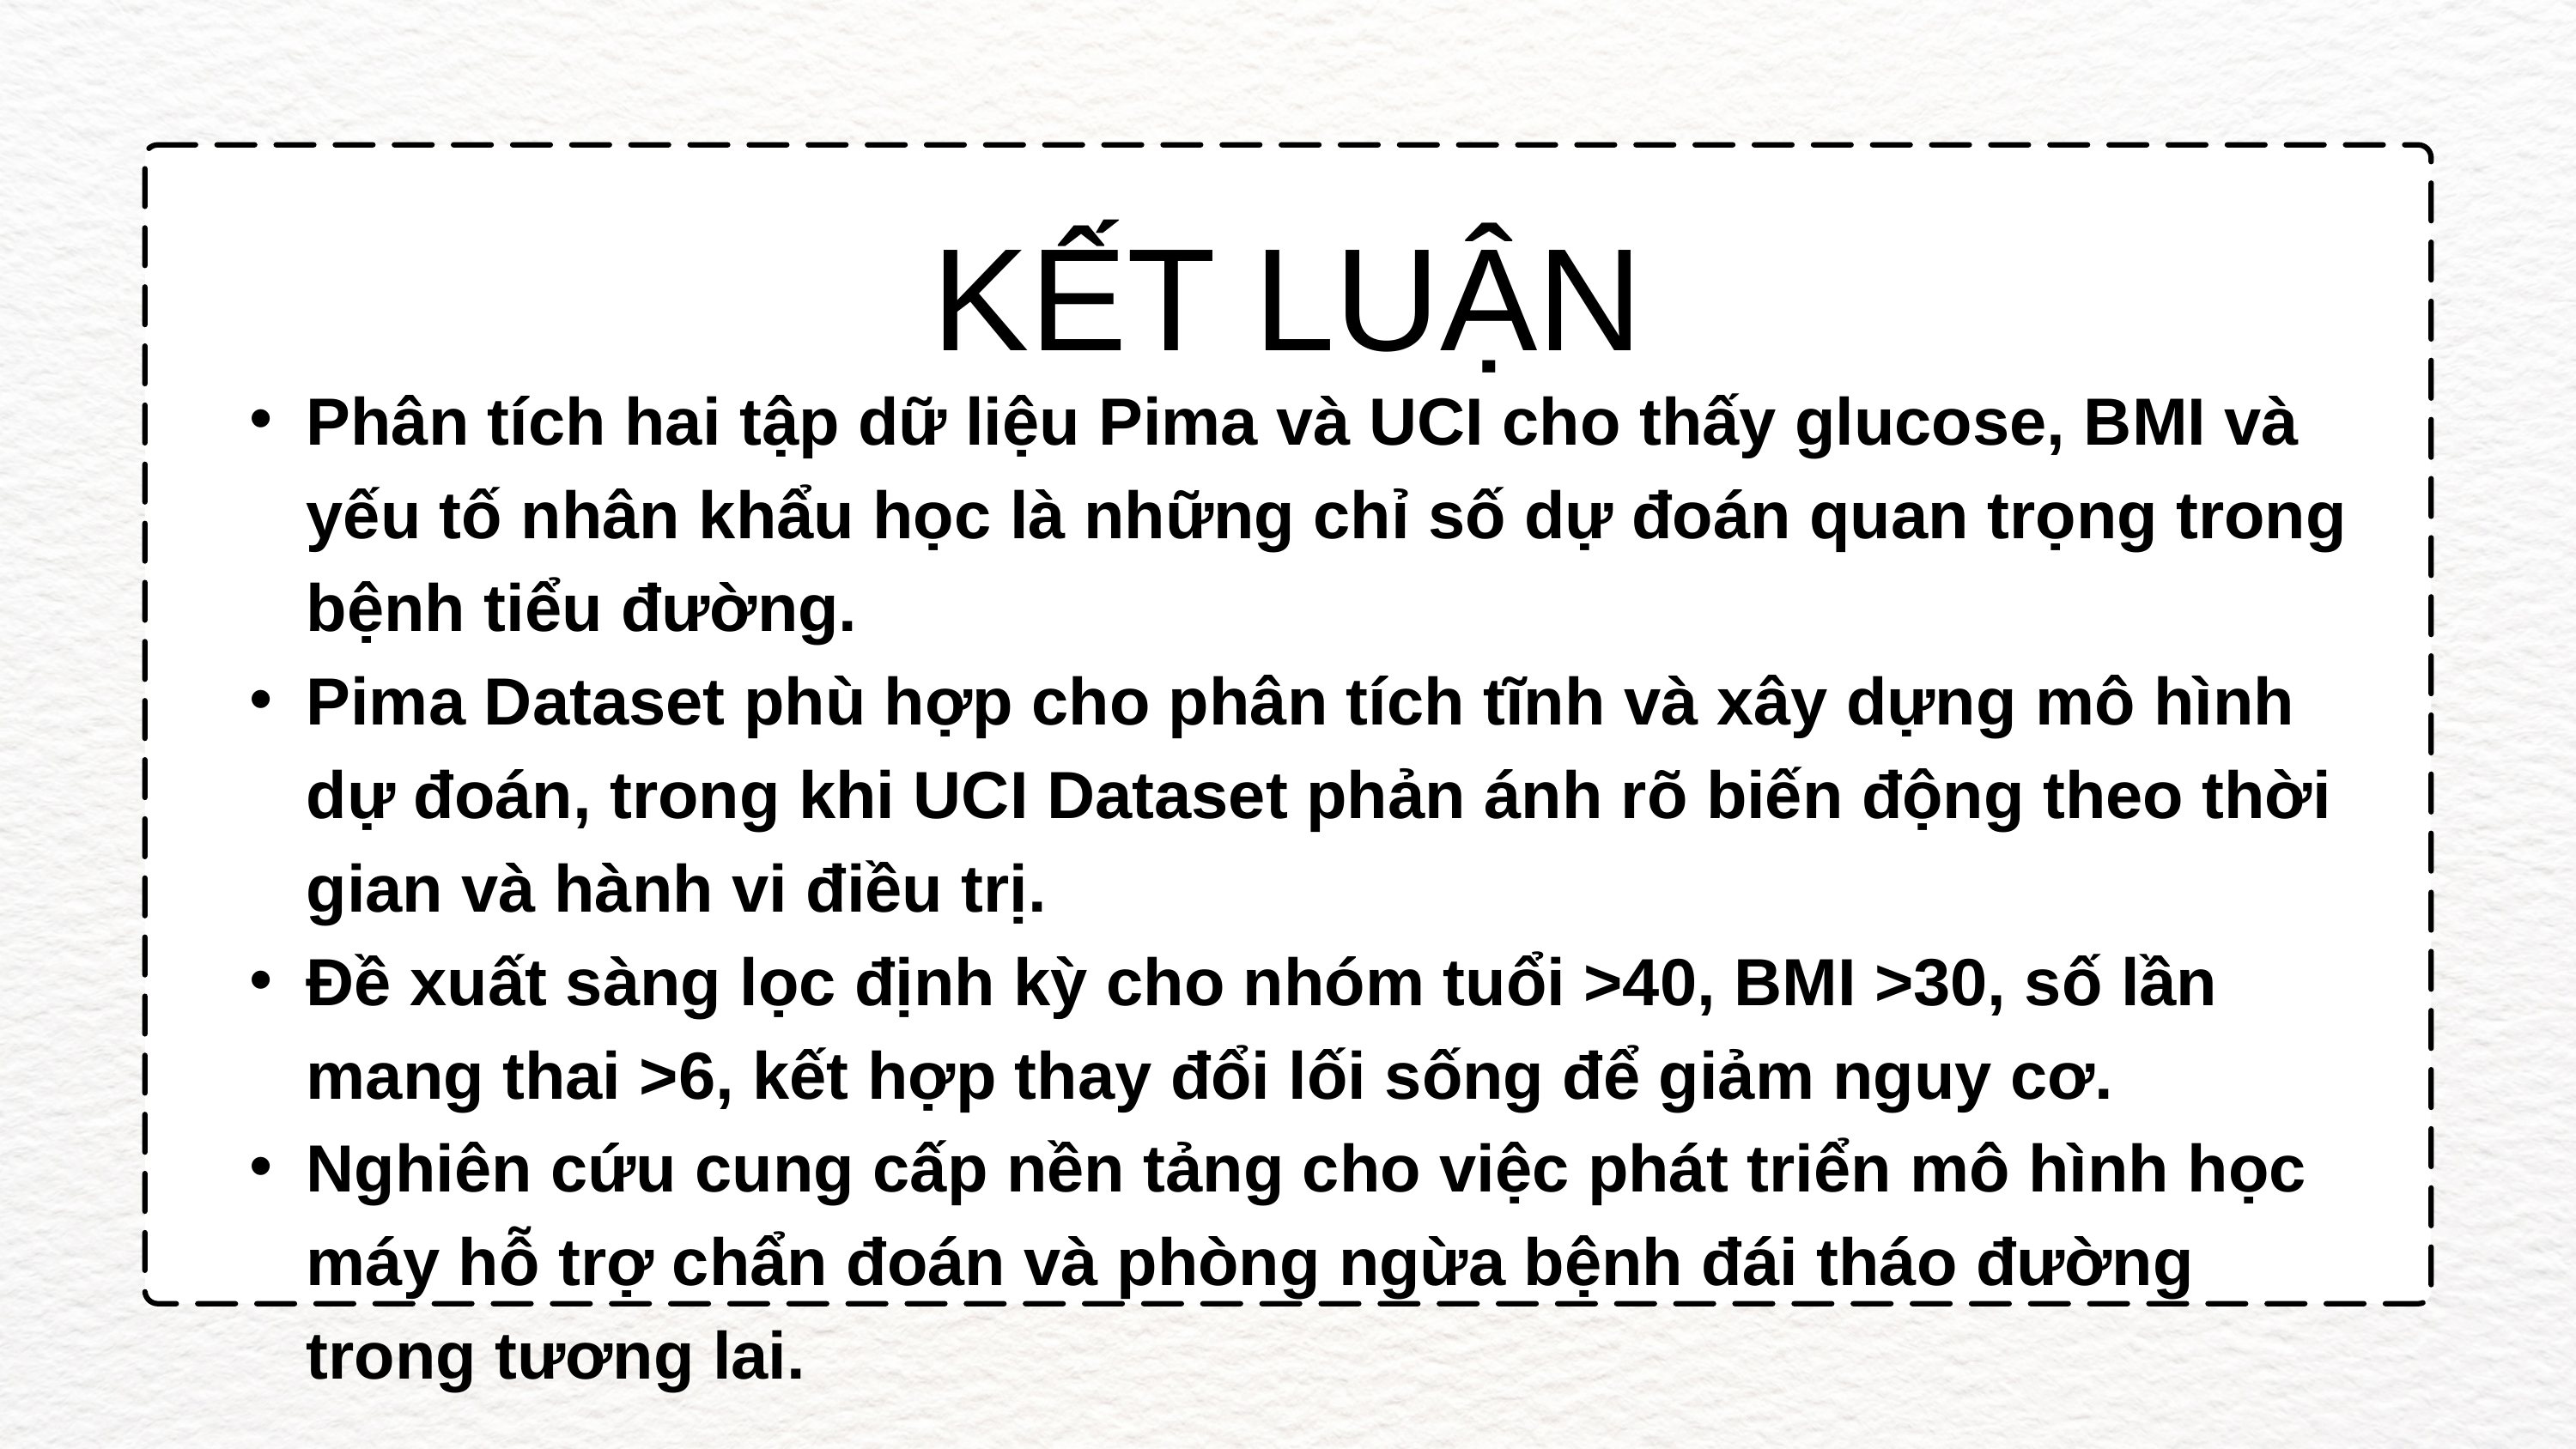

KẾT LUẬN
Phân tích hai tập dữ liệu Pima và UCI cho thấy glucose, BMI và yếu tố nhân khẩu học là những chỉ số dự đoán quan trọng trong bệnh tiểu đường.
Pima Dataset phù hợp cho phân tích tĩnh và xây dựng mô hình dự đoán, trong khi UCI Dataset phản ánh rõ biến động theo thời gian và hành vi điều trị.
Đề xuất sàng lọc định kỳ cho nhóm tuổi >40, BMI >30, số lần mang thai >6, kết hợp thay đổi lối sống để giảm nguy cơ.
Nghiên cứu cung cấp nền tảng cho việc phát triển mô hình học máy hỗ trợ chẩn đoán và phòng ngừa bệnh đái tháo đường trong tương lai.